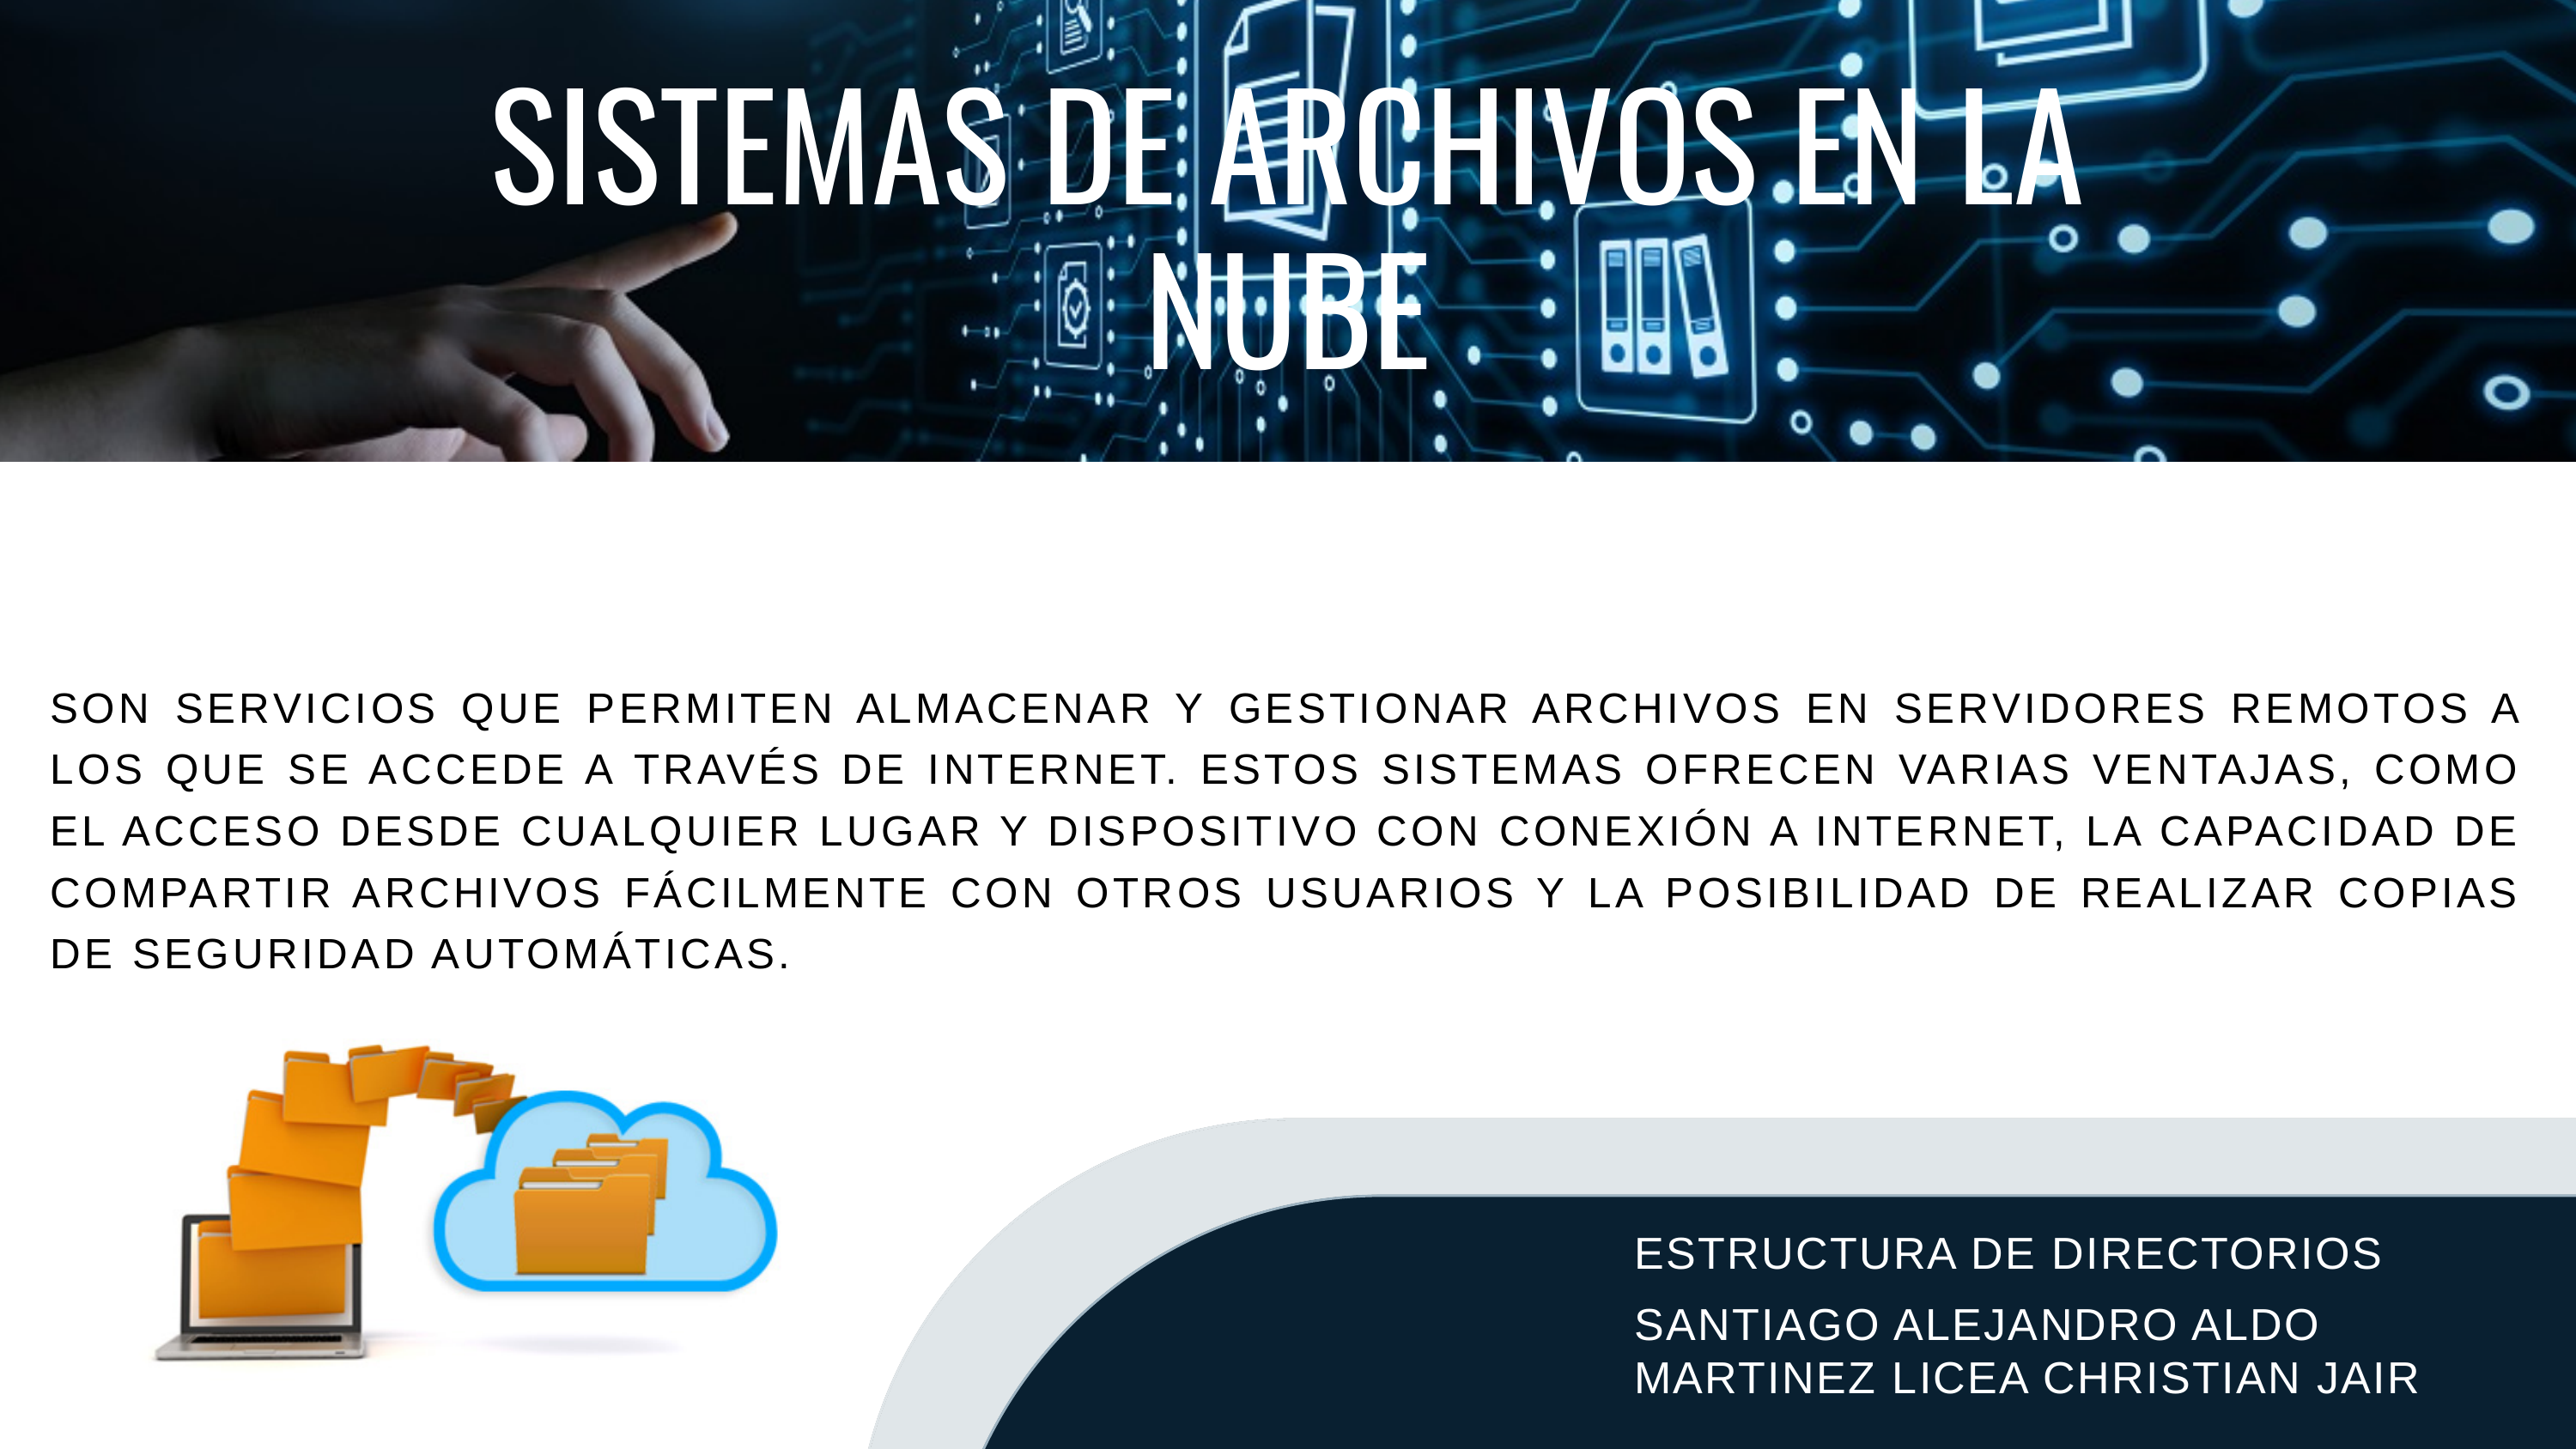

SISTEMAS DE ARCHIVOS EN LA NUBE
SON SERVICIOS QUE PERMITEN ALMACENAR Y GESTIONAR ARCHIVOS EN SERVIDORES REMOTOS A LOS QUE SE ACCEDE A TRAVÉS DE INTERNET. ESTOS SISTEMAS OFRECEN VARIAS VENTAJAS, COMO EL ACCESO DESDE CUALQUIER LUGAR Y DISPOSITIVO CON CONEXIÓN A INTERNET, LA CAPACIDAD DE COMPARTIR ARCHIVOS FÁCILMENTE CON OTROS USUARIOS Y LA POSIBILIDAD DE REALIZAR COPIAS DE SEGURIDAD AUTOMÁTICAS.

ESTRUCTURA DE DIRECTORIOS
SANTIAGO ALEJANDRO ALDO
MARTINEZ LICEA CHRISTIAN JAIR